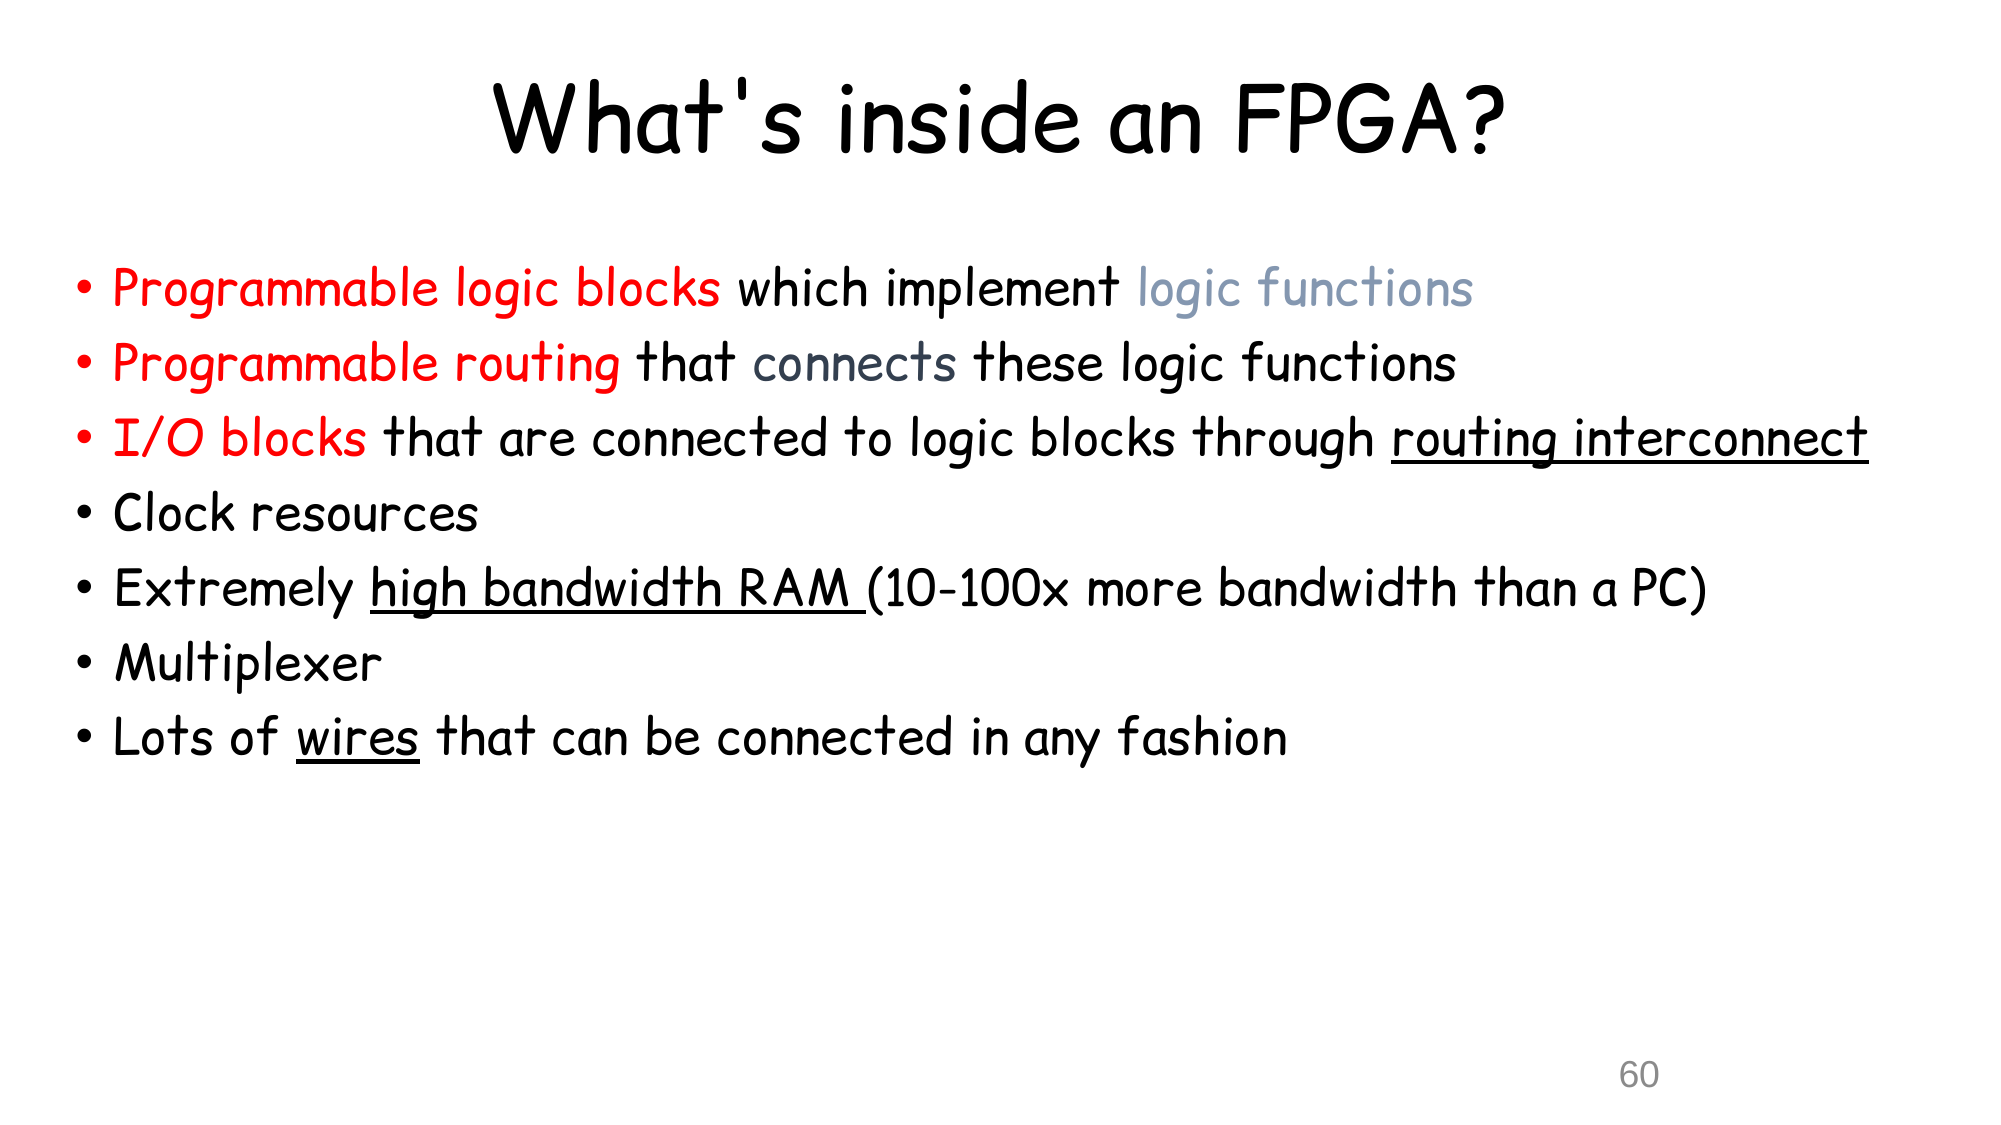

# What's inside an FPGA?
Programmable logic blocks which implement logic functions
Programmable routing that connects these logic functions
I/O blocks that are connected to logic blocks through routing interconnect
Clock resources
Extremely high bandwidth RAM (10-100x more bandwidth than a PC)
Multiplexer
Lots of wires that can be connected in any fashion

60